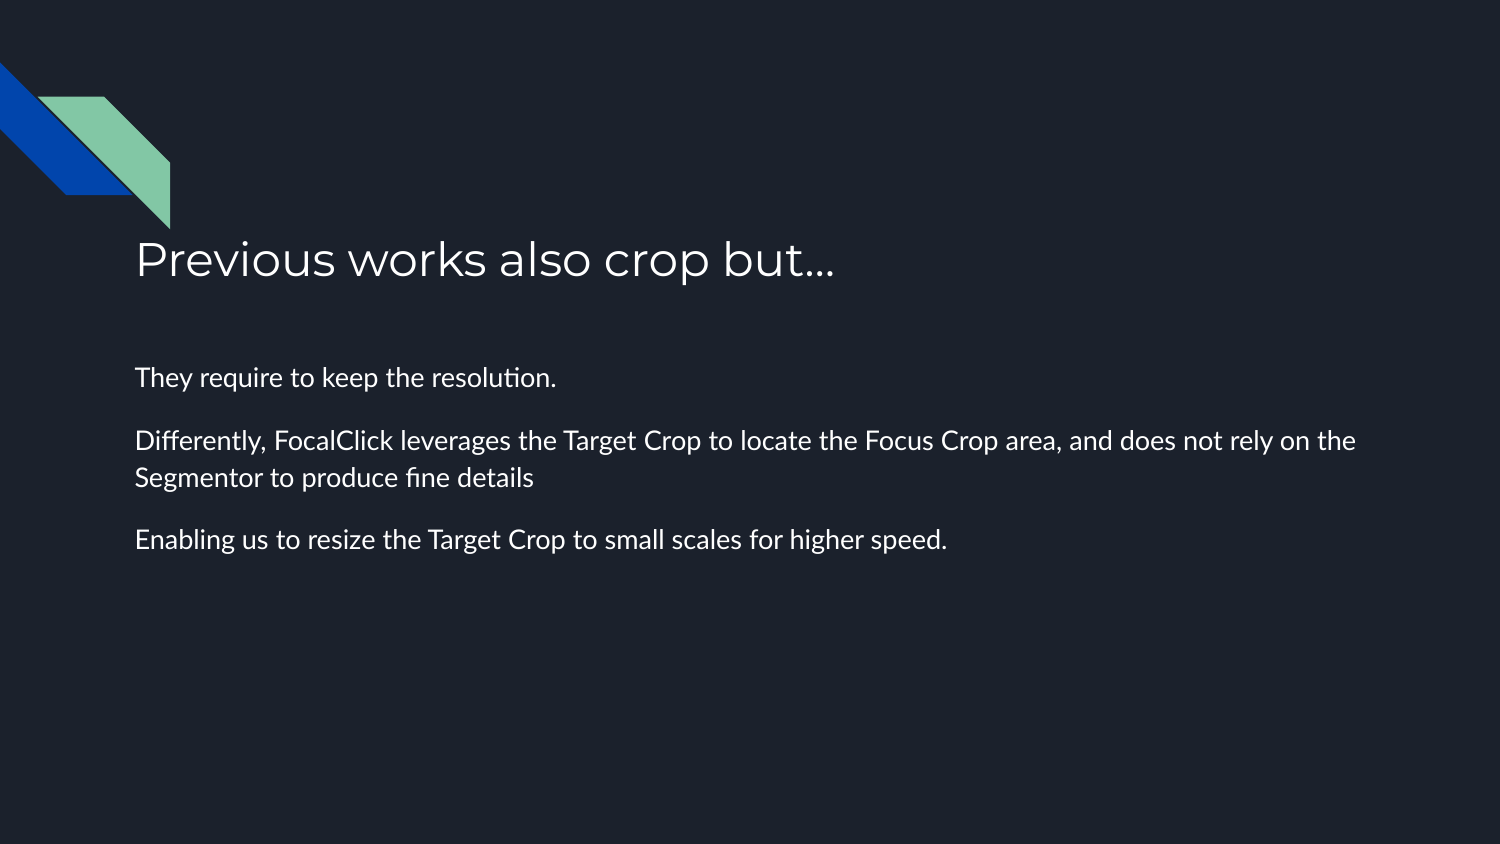

# Previous works also crop but…
They require to keep the resolution.
Differently, FocalClick leverages the Target Crop to locate the Focus Crop area, and does not rely on the Segmentor to produce fine details
Enabling us to resize the Target Crop to small scales for higher speed.